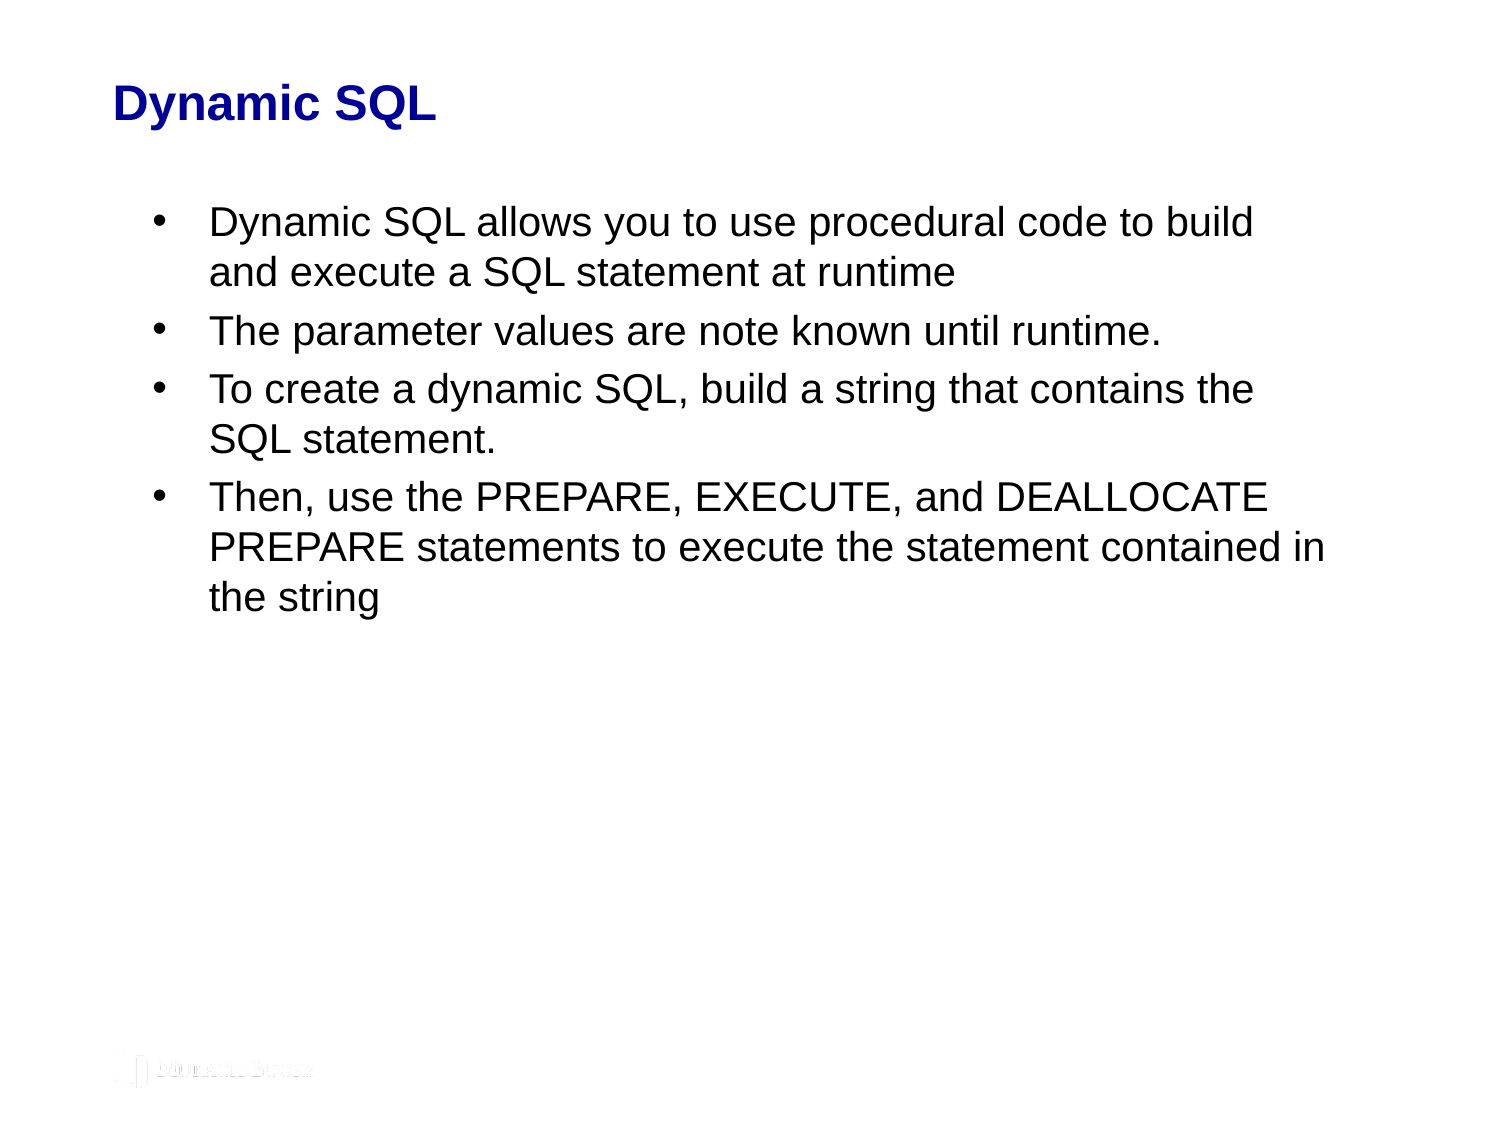

# Dynamic SQL
Dynamic SQL allows you to use procedural code to build and execute a SQL statement at runtime
The parameter values are note known until runtime.
To create a dynamic SQL, build a string that contains the SQL statement.
Then, use the PREPARE, EXECUTE, and DEALLOCATE PREPARE statements to execute the statement contained in the string
© 2019, Mike Murach & Associates, Inc.
Murach’s MySQL 3rd Edition

C15, Slide 207